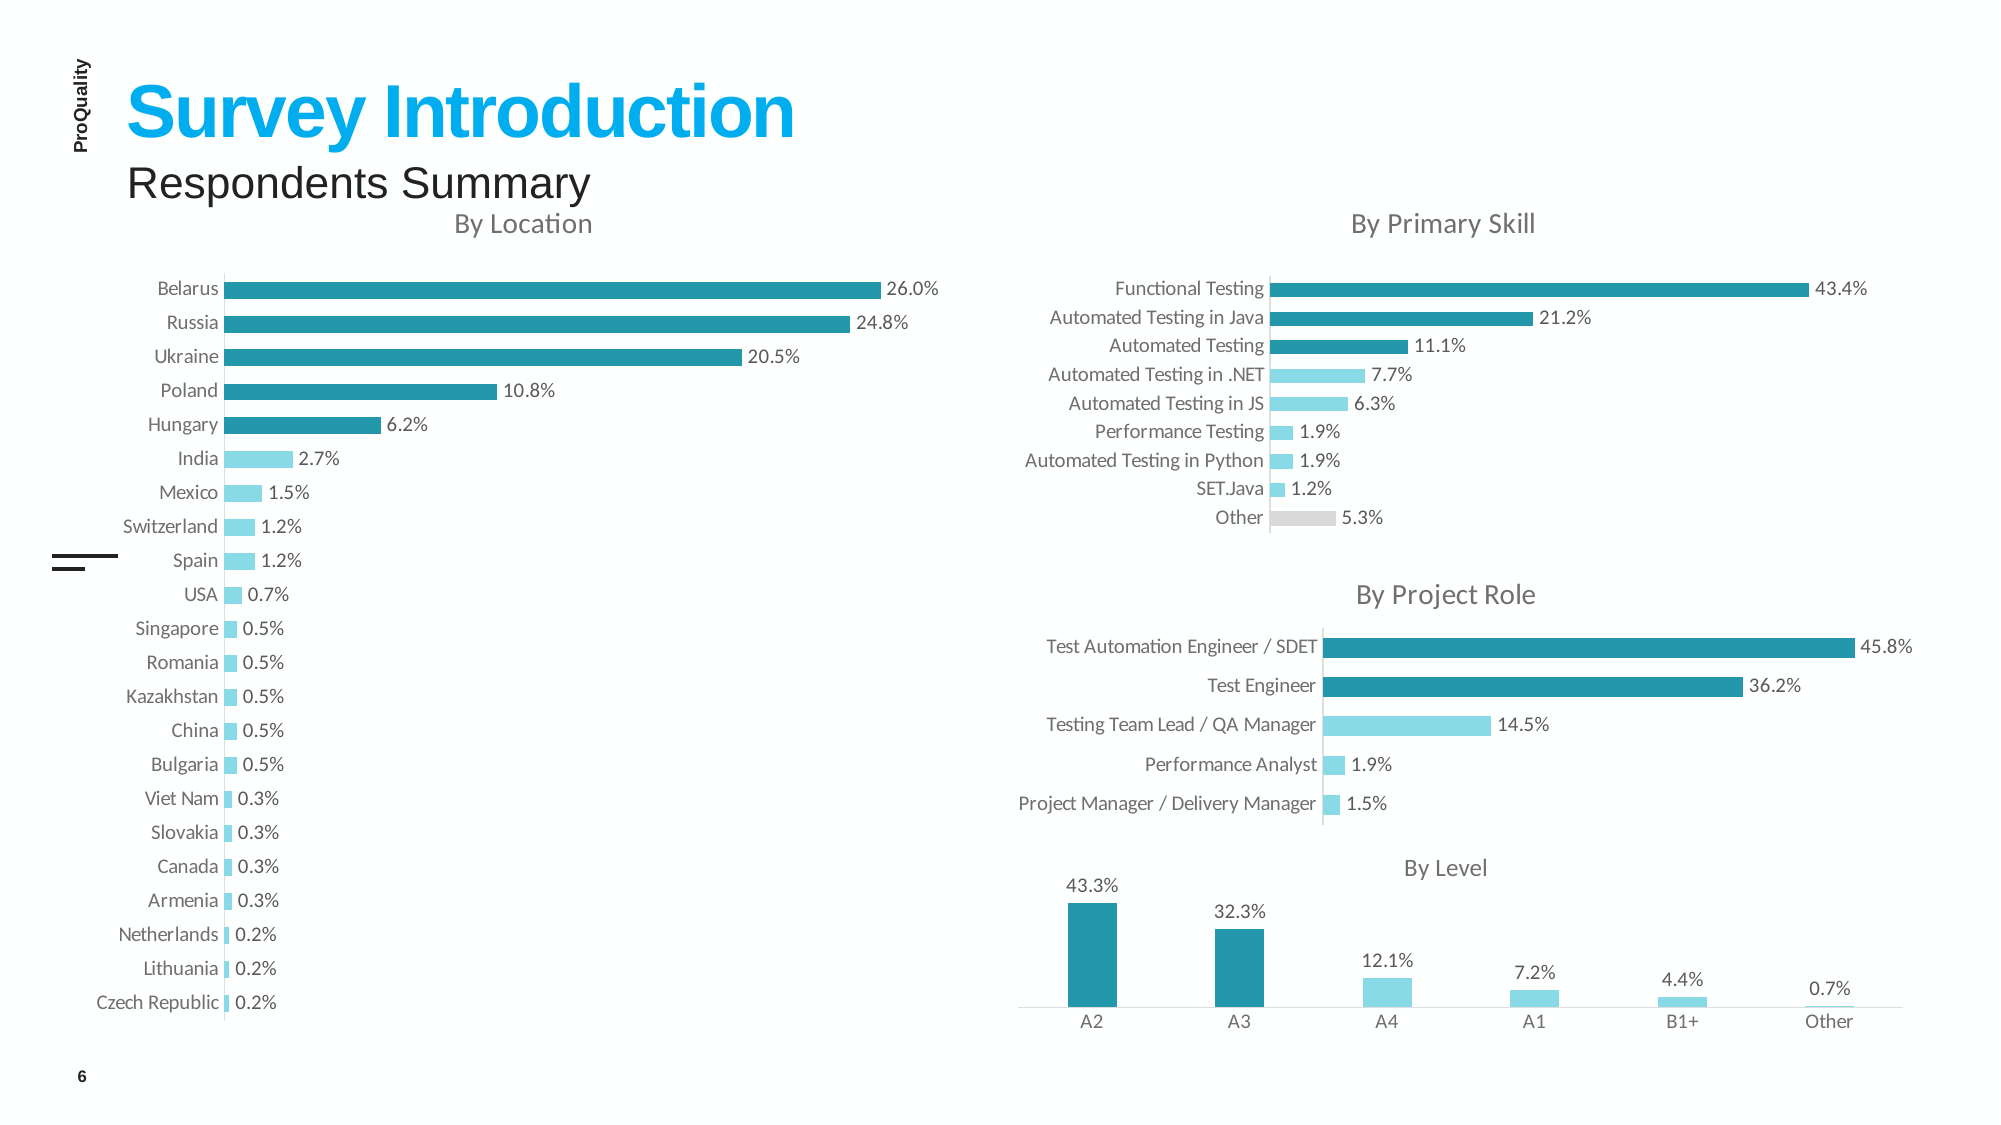

# Survey Introduction
Respondents Summary

### Chart: By Location

| Category | %GT Count of Email |
|---|---|
| Czech Republic | 0.002 |
| Lithuania | 0.002 |
| Netherlands | 0.002 |
| Armenia | 0.003 |
| Canada | 0.003 |
| Slovakia | 0.003 |
| Viet Nam | 0.003 |
| Bulgaria | 0.005 |
| China | 0.005 |
| Kazakhstan | 0.005 |
| Romania | 0.005 |
| Singapore | 0.005 |
| USA | 0.007 |
| Spain | 0.012 |
| Switzerland | 0.012 |
| Mexico | 0.015 |
| India | 0.027 |
| Hungary | 0.062 |
| Poland | 0.108 |
| Ukraine | 0.205 |
| Russia | 0.248 |
| Belarus | 0.26 |

### Chart: By Primary Skill

| Category | %GT Count of Email |
|---|---|
| Other | 0.053 |
| SET.Java | 0.012 |
| Automated Testing in Python | 0.0188 |
| Performance Testing | 0.0188 |
| Automated Testing in JS | 0.0632 |
| Automated Testing in .NET | 0.0769 |
| Automated Testing | 0.1111 |
| Automated Testing in Java | 0.212 |
| Functional Testing | 0.4342 |

### Chart: By Project Role

| Category | %GT Count of Email |
|---|---|
| Project Manager / Delivery Manager | 0.015 |
| Performance Analyst | 0.019 |
| Testing Team Lead / QA Manager | 0.145 |
| Test Engineer | 0.362 |
| Test Automation Engineer / SDET | 0.458 |

### Chart: By Level

| Category | %GT Count of Email |
|---|---|
| Other | 0.0068 |
| B1+ | 0.0444 |
| A1 | 0.0718 |
| A4 | 0.1214 |
| A3 | 0.3231 |
| A2 | 0.4325 |